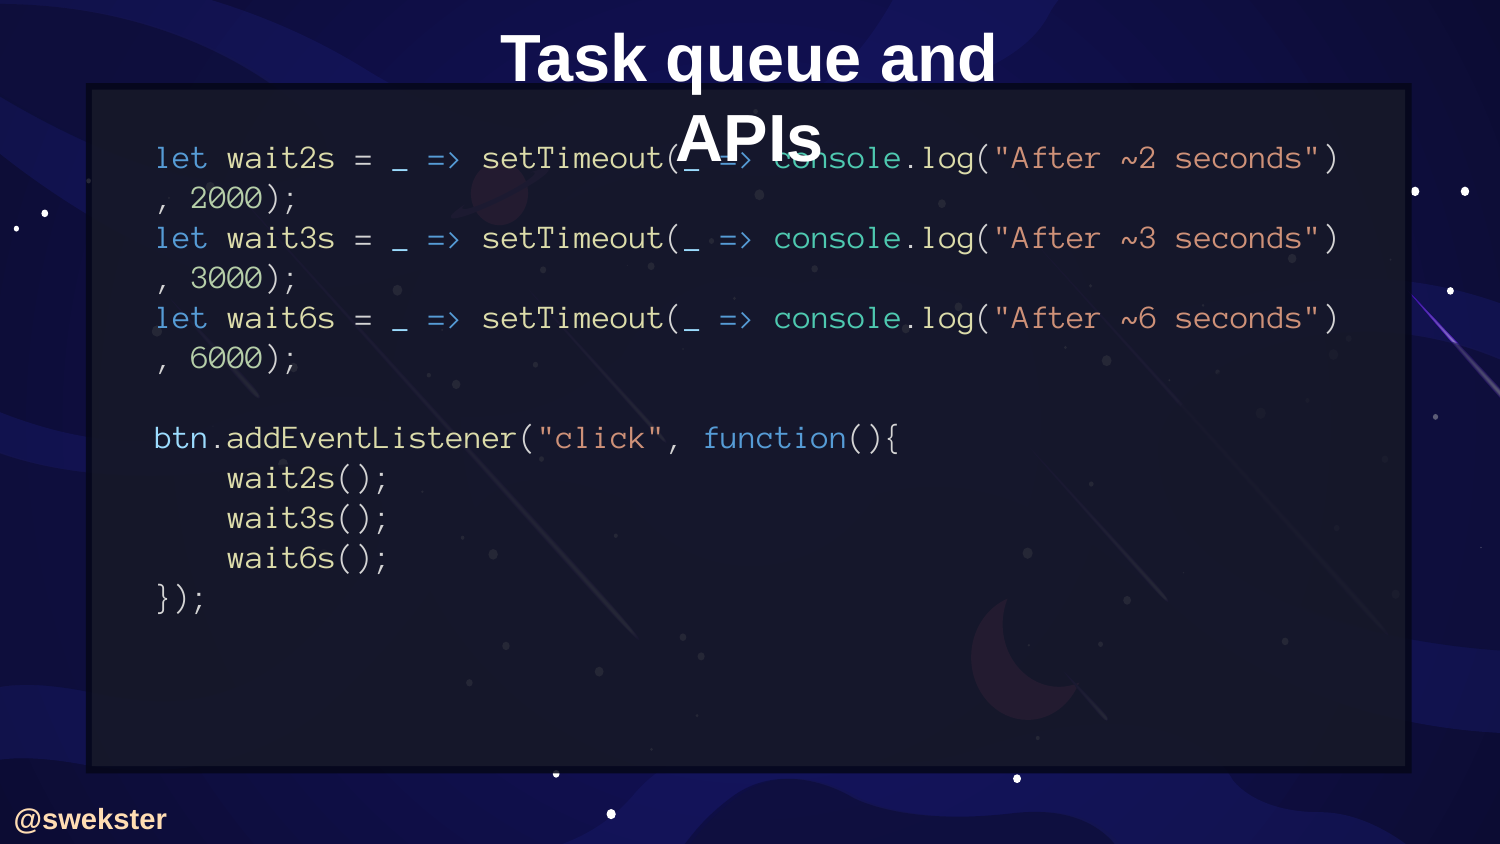

Task queue and APIs

let wait2s = _ => setTimeout(_ => console.log("After ~2 seconds"), 2000);
let wait3s = _ => setTimeout(_ => console.log("After ~3 seconds"), 3000);
let wait6s = _ => setTimeout(_ => console.log("After ~6 seconds"), 6000);
btn.addEventListener("click", function(){
    wait2s();
    wait3s();
    wait6s();
});

@swekster